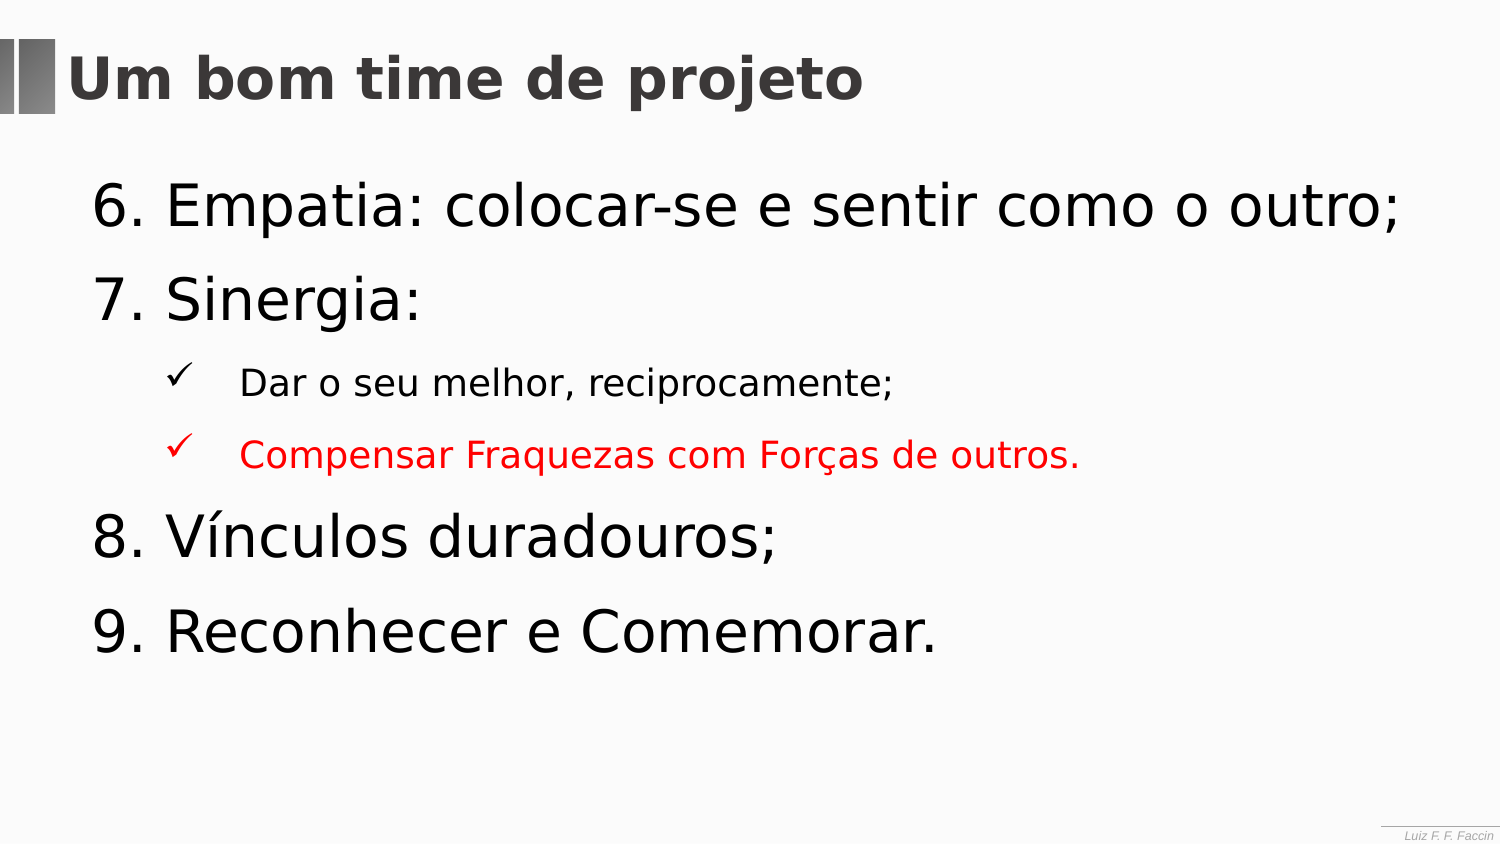

Um bom time de projeto
6. Empatia: colocar-se e sentir como o outro;
7. Sinergia:
Dar o seu melhor, reciprocamente;
Compensar Fraquezas com Forças de outros.
8. Vínculos duradouros;
9. Reconhecer e Comemorar.